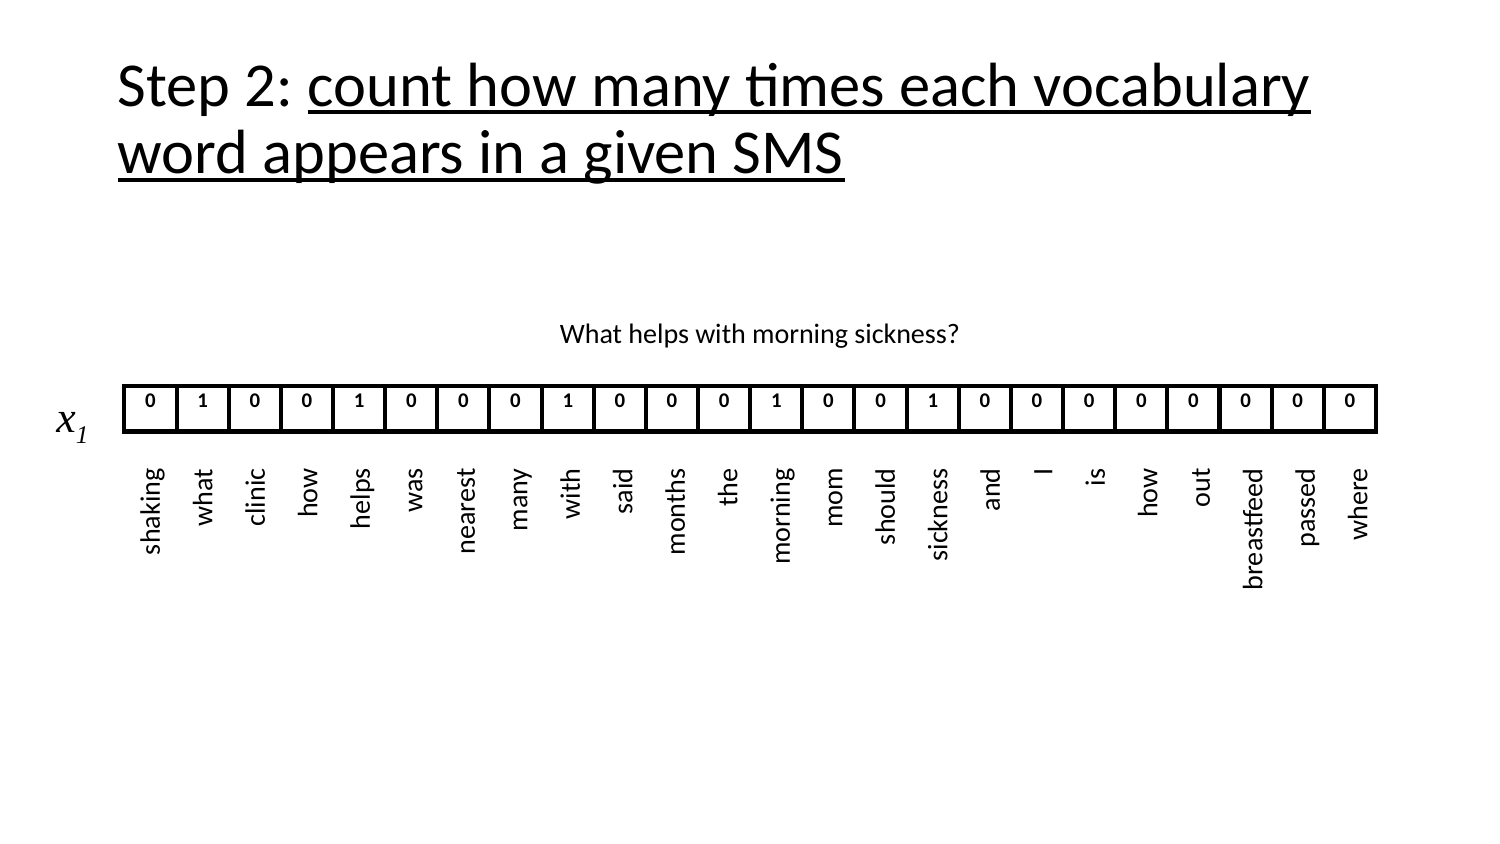

shaking
what
clinic
how
helps
was
nearest
many
with
said
months
the
morning
mom
should
sickness
and
I
is
how
out
breastfeed
passed
where
# Step 2: count how many times each vocabulary word appears in a given SMS
What helps with morning sickness?
x1
| 0 | 1 | 0 | 0 | 1 | 0 | 0 | 0 | 1 | 0 | 0 | 0 | 1 | 0 | 0 | 1 | 0 | 0 | 0 | 0 | 0 | 0 | 0 | 0 |
| --- | --- | --- | --- | --- | --- | --- | --- | --- | --- | --- | --- | --- | --- | --- | --- | --- | --- | --- | --- | --- | --- | --- | --- |